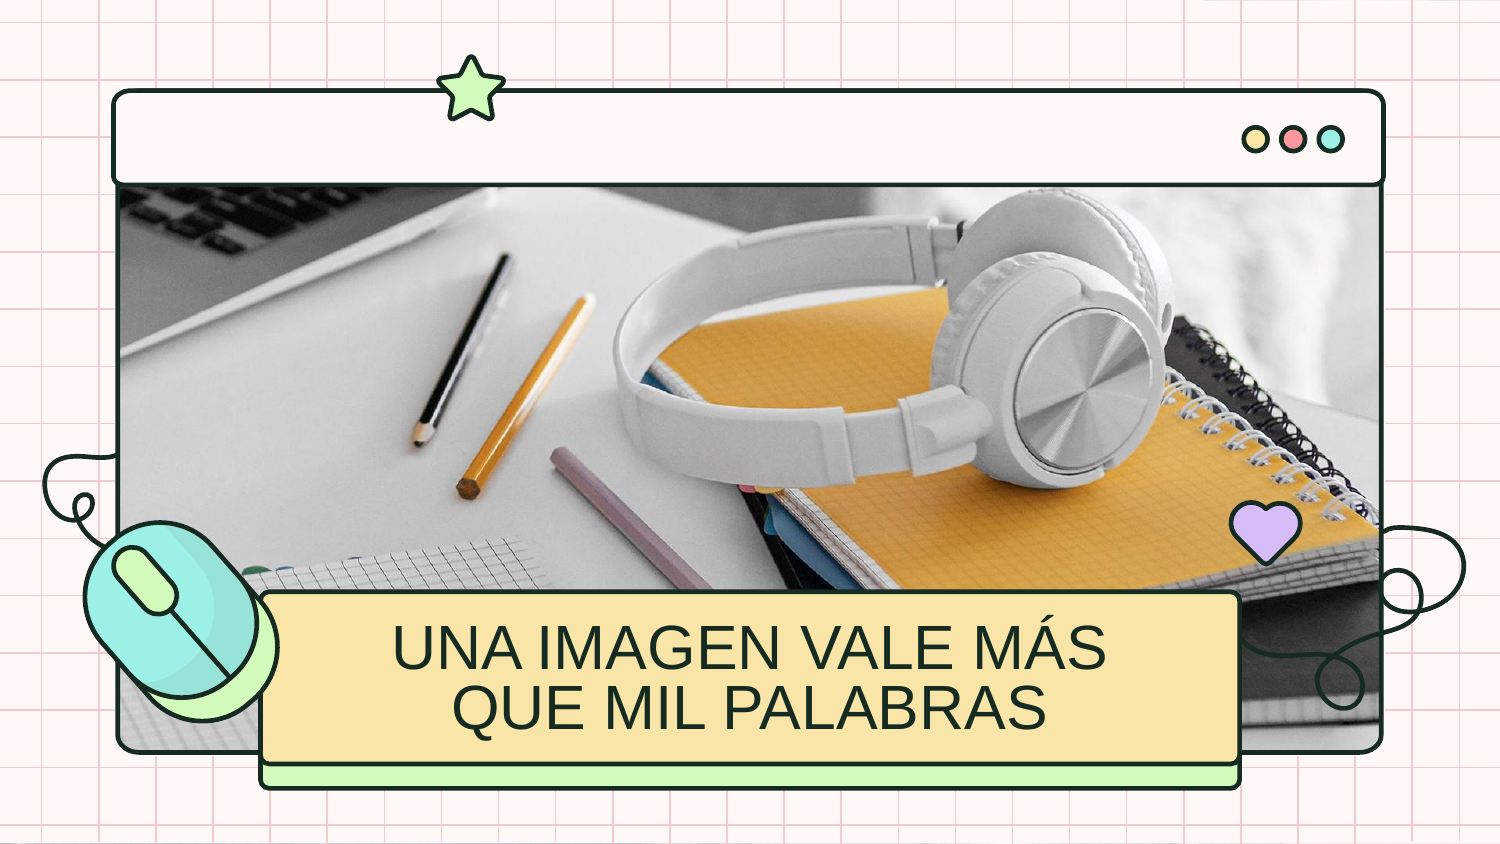

# UNA IMAGEN VALE MÁS QUE MIL PALABRAS